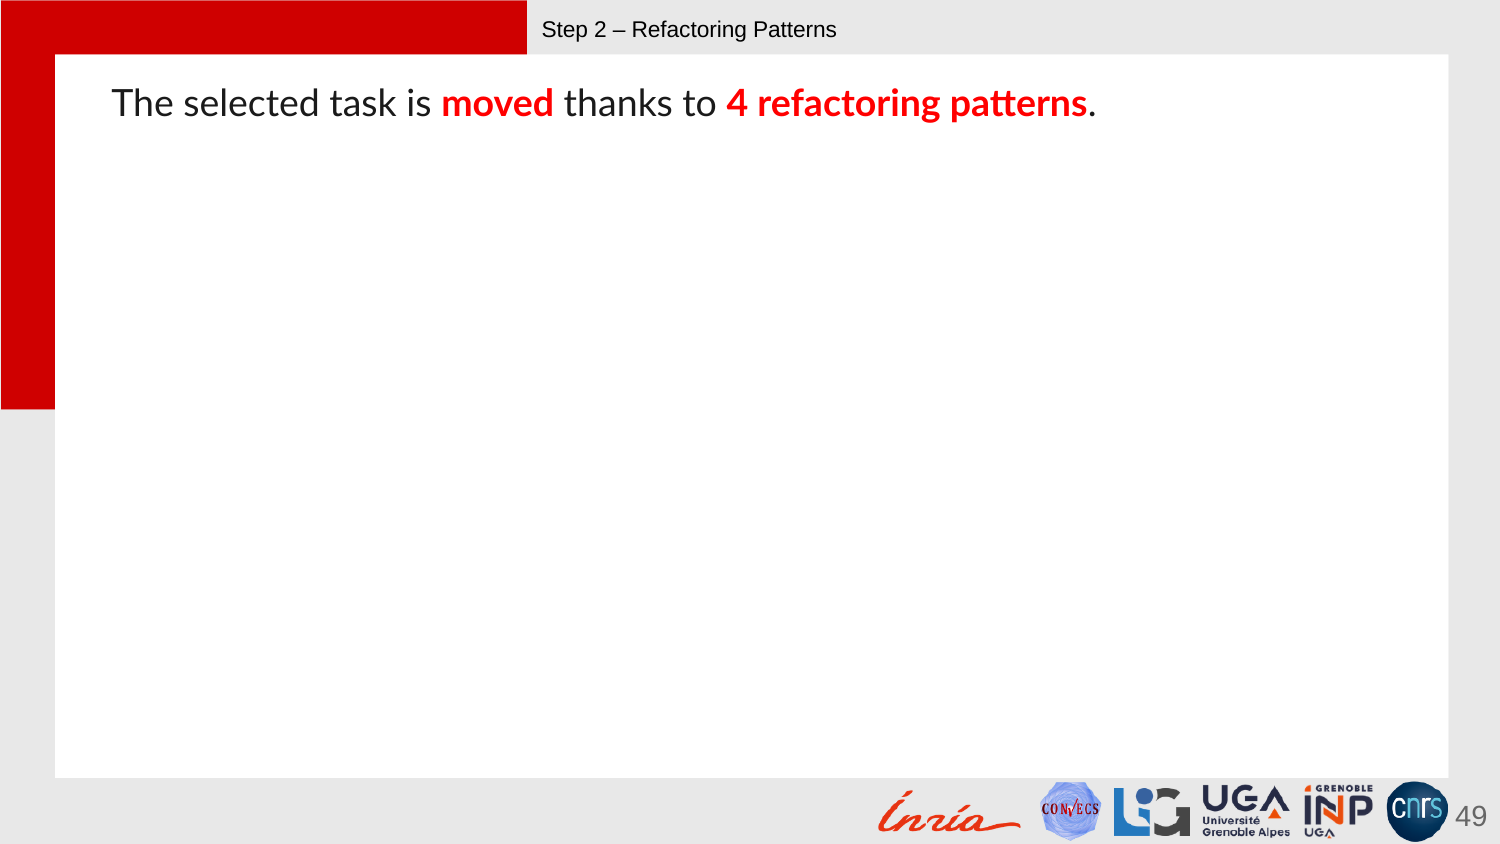

# Step 2 – Refactoring Patterns
The selected task is moved thanks to 4 refactoring patterns.
49